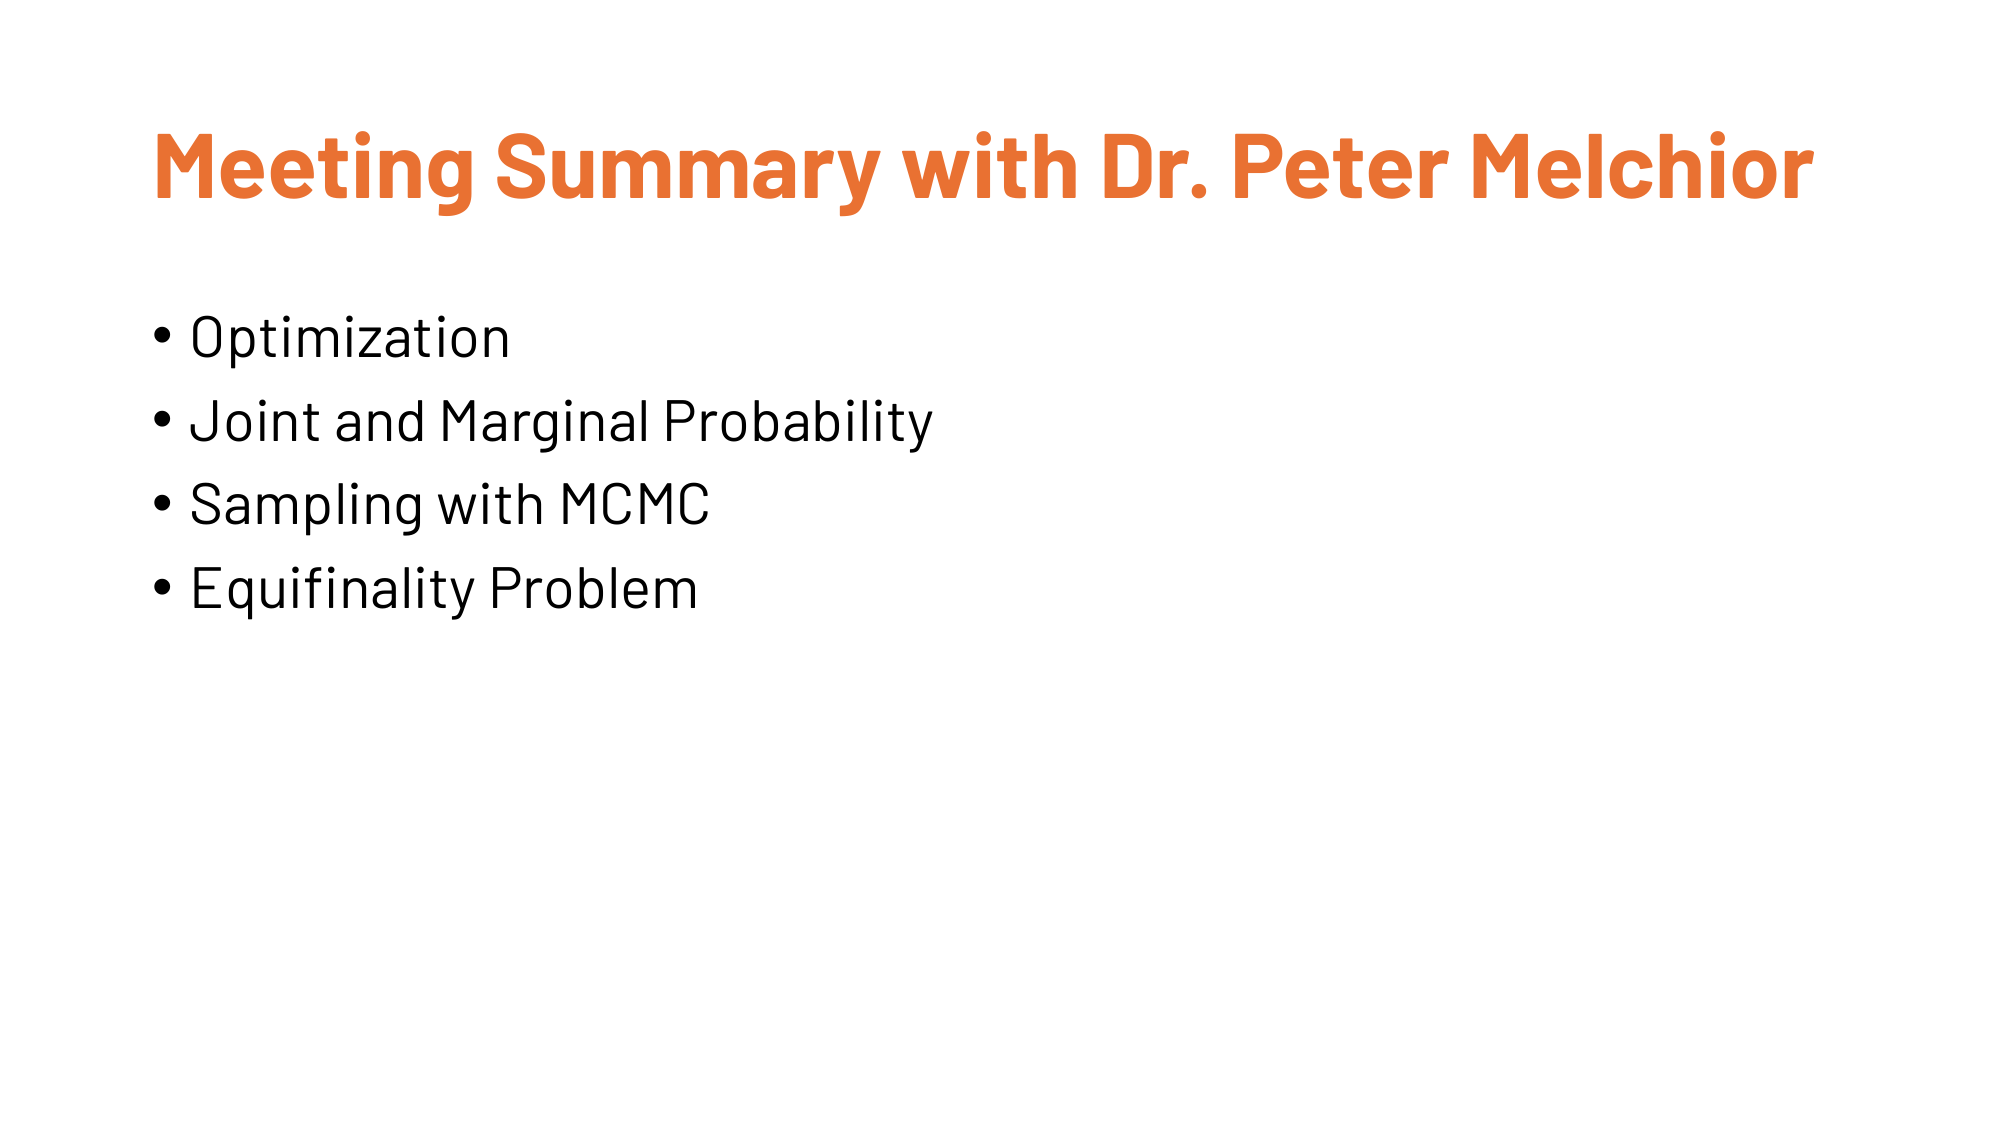

# Meeting Summary with Dr. Peter Melchior
Optimization
Joint and Marginal Probability
Sampling with MCMC
Equifinality Problem